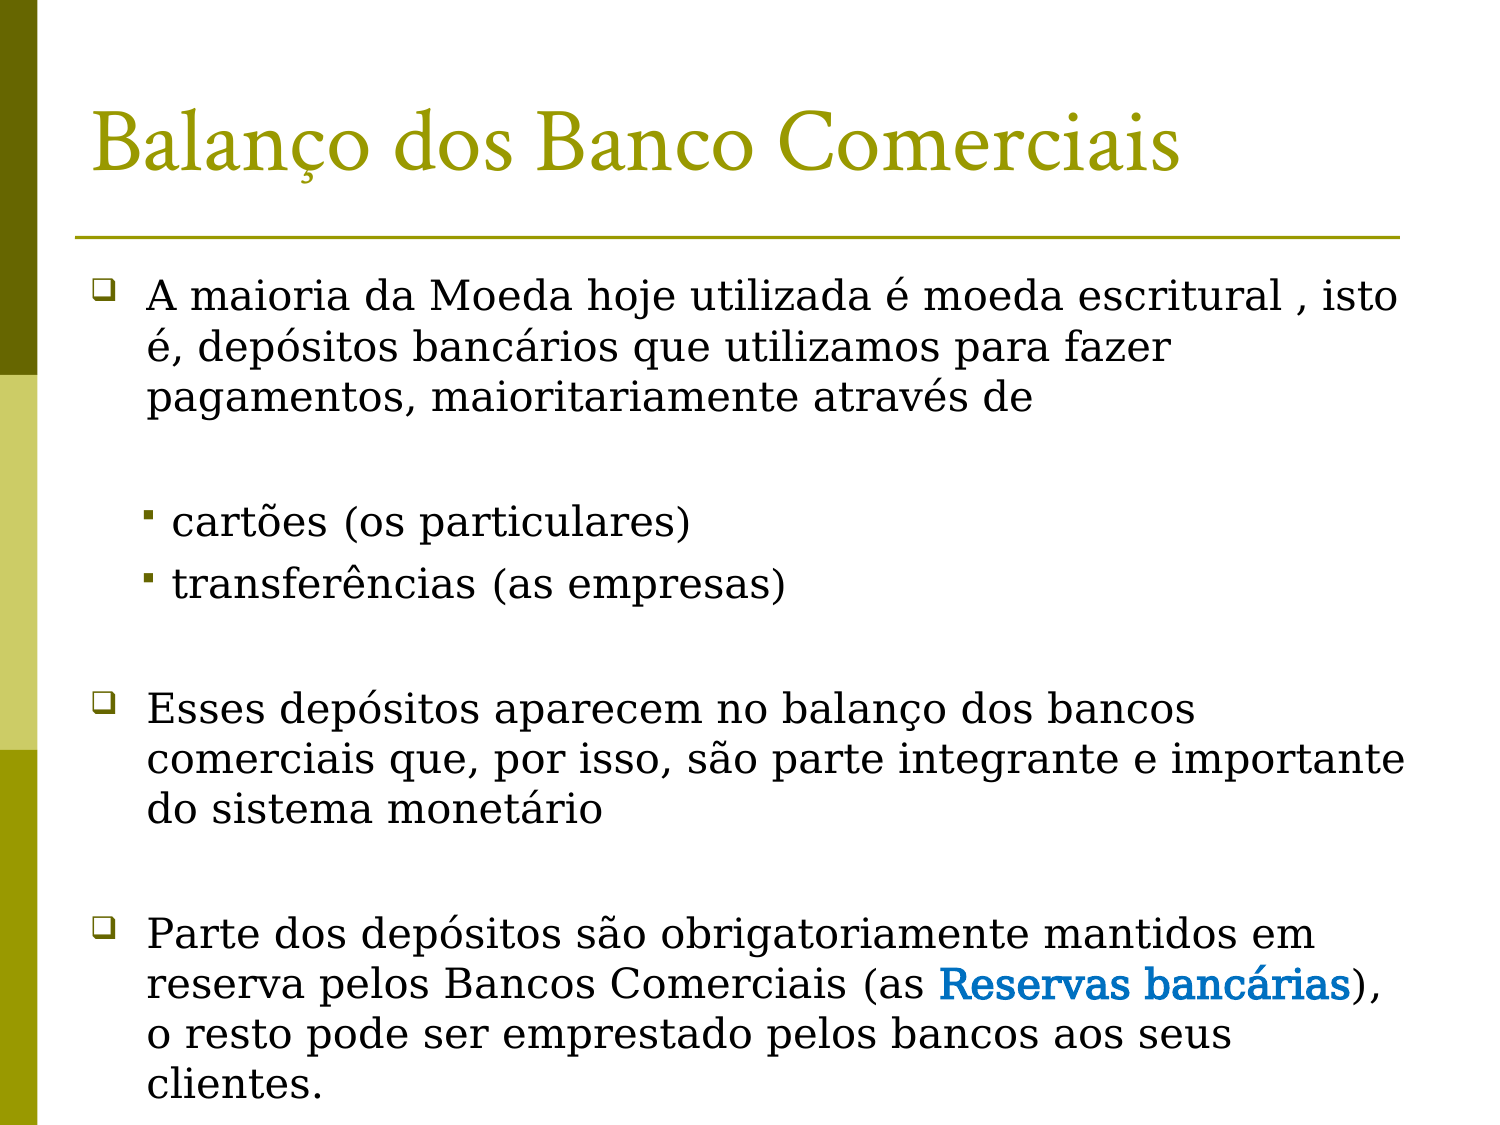

Balanço dos Banco Comerciais
A maioria da Moeda hoje utilizada é moeda escritural , isto é, depósitos bancários que utilizamos para fazer pagamentos, maioritariamente através de

cartões (os particulares)
transferências (as empresas)

Esses depósitos aparecem no balanço dos bancos comerciais que, por isso, são parte integrante e importante do sistema monetário

Parte dos depósitos são obrigatoriamente mantidos em reserva pelos Bancos Comerciais (as Reservas bancárias), o resto pode ser emprestado pelos bancos aos seus clientes.